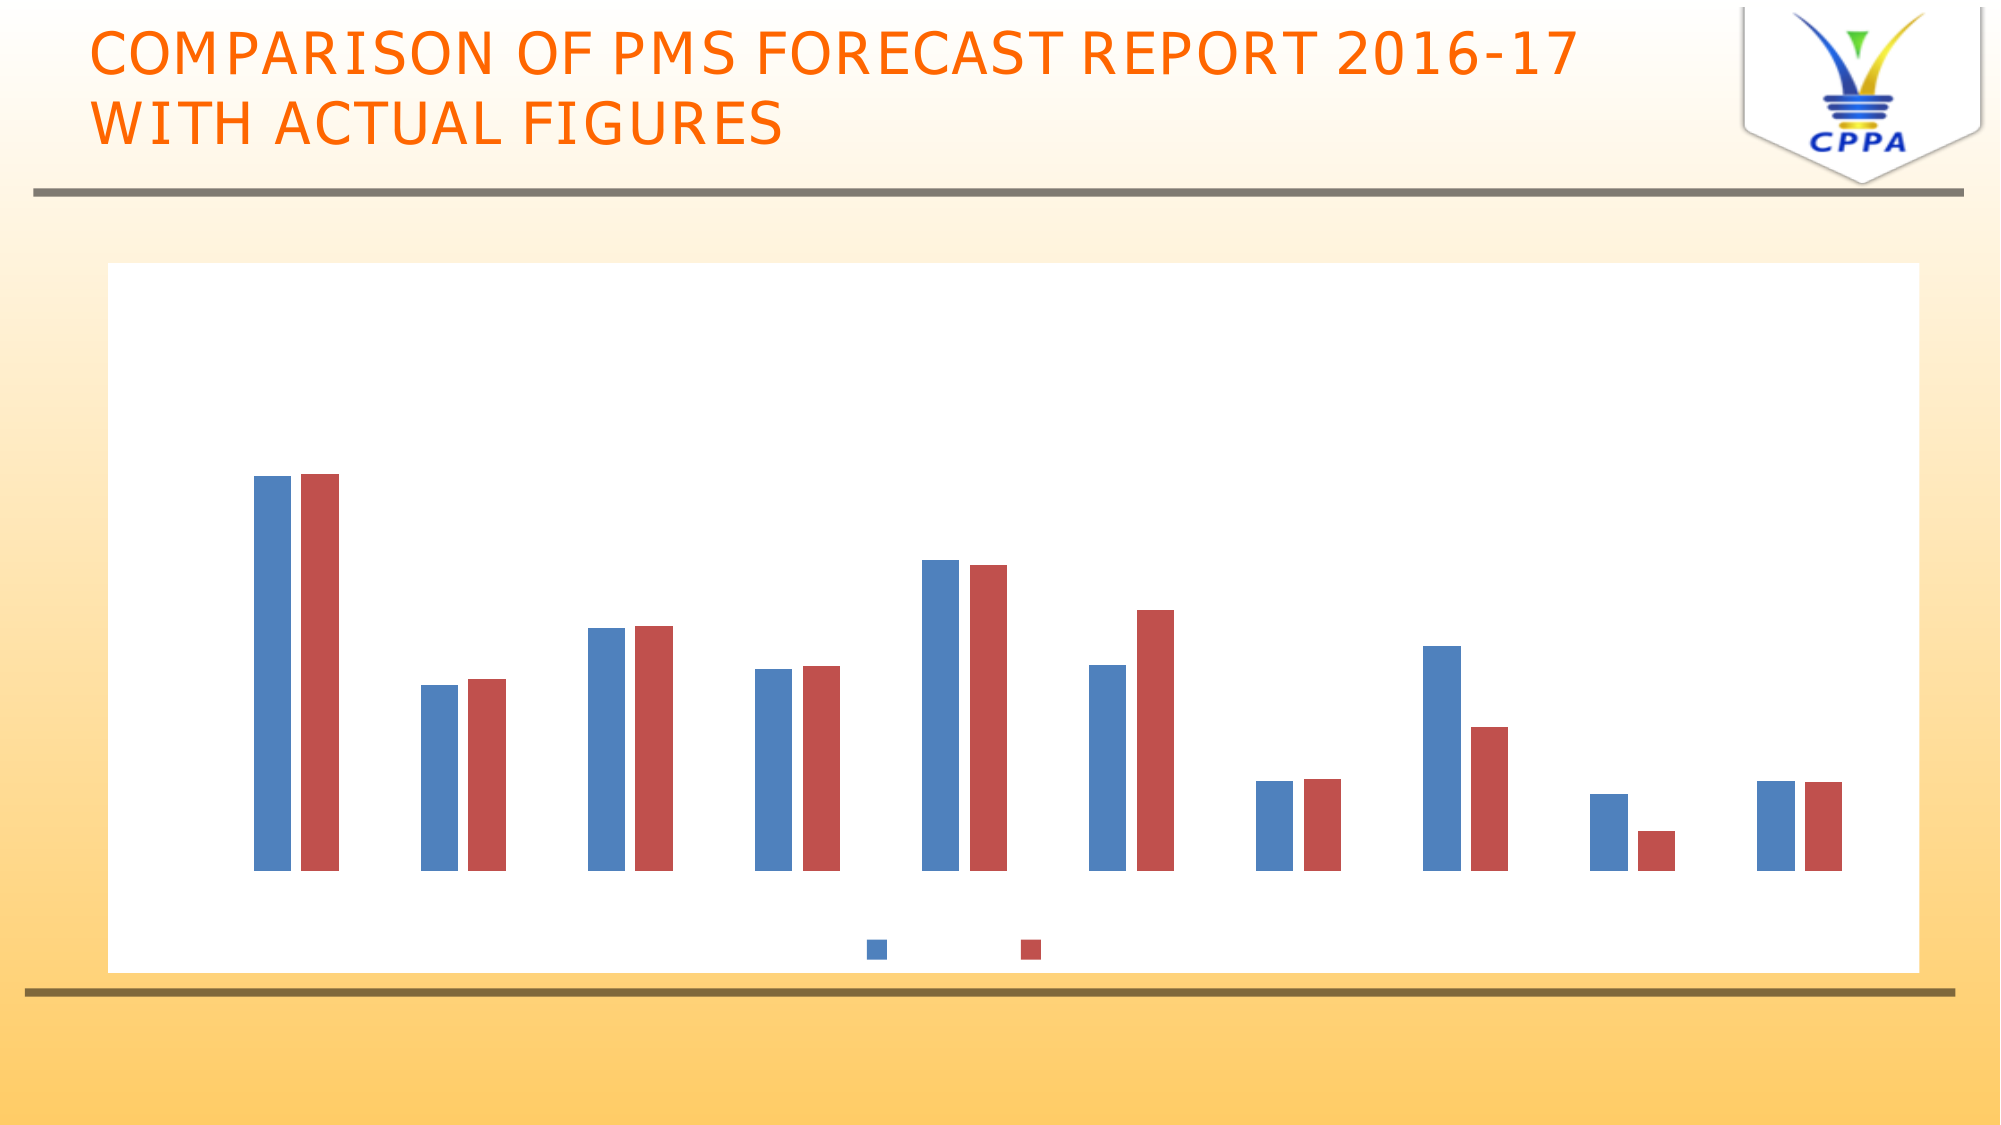

# COMPARISON OF PMS FORECAST REPORT 2016-17 WITH ACTUAL FIGURES

### Chart: DISCOs sale 2017-18
 without constraints

| Category | ACTUAL | Forecast |
|---|---|---|
| LESCO | 21932.40393948615 | 22031.0 |
| GEPCO | 10324.916460901117 | 10641.0 |
| FESCO | 13486.599749251222 | 13599.0 |
| IESCO | 11202.719278520986 | 11371.0 |
| MEPCO | 17254.625290619133 | 16979.0 |
| PESCO | 11424.942089516724 | 14487.0 |
| HESCO | 4953.142348055869 | 5103.0 |
| QESCO | 12495.277370691852 | 7964.0 |
| TESCO | 4262.195620598091 | 2188.0 |
| SEPCO | 4969.187217249317 | 4892.0 |